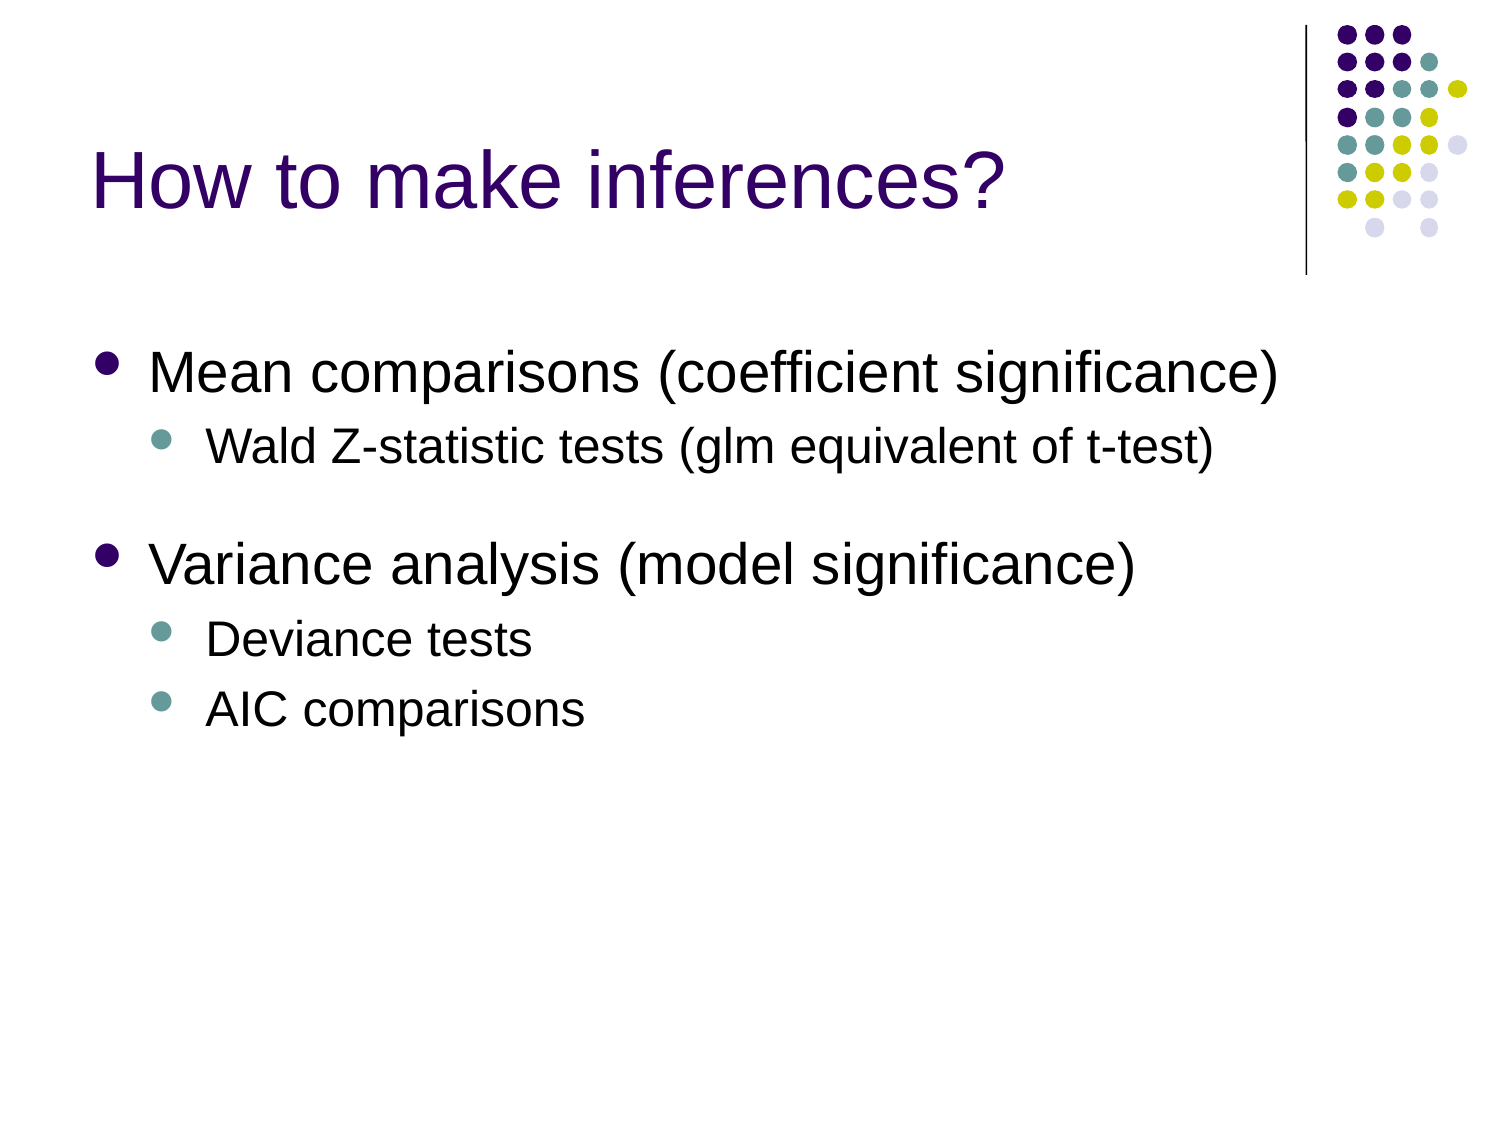

# How to make inferences?
Mean comparisons (coefficient significance)
Wald Z-statistic tests (glm equivalent of t-test)

Variance analysis (model significance)
Deviance tests
AIC comparisons